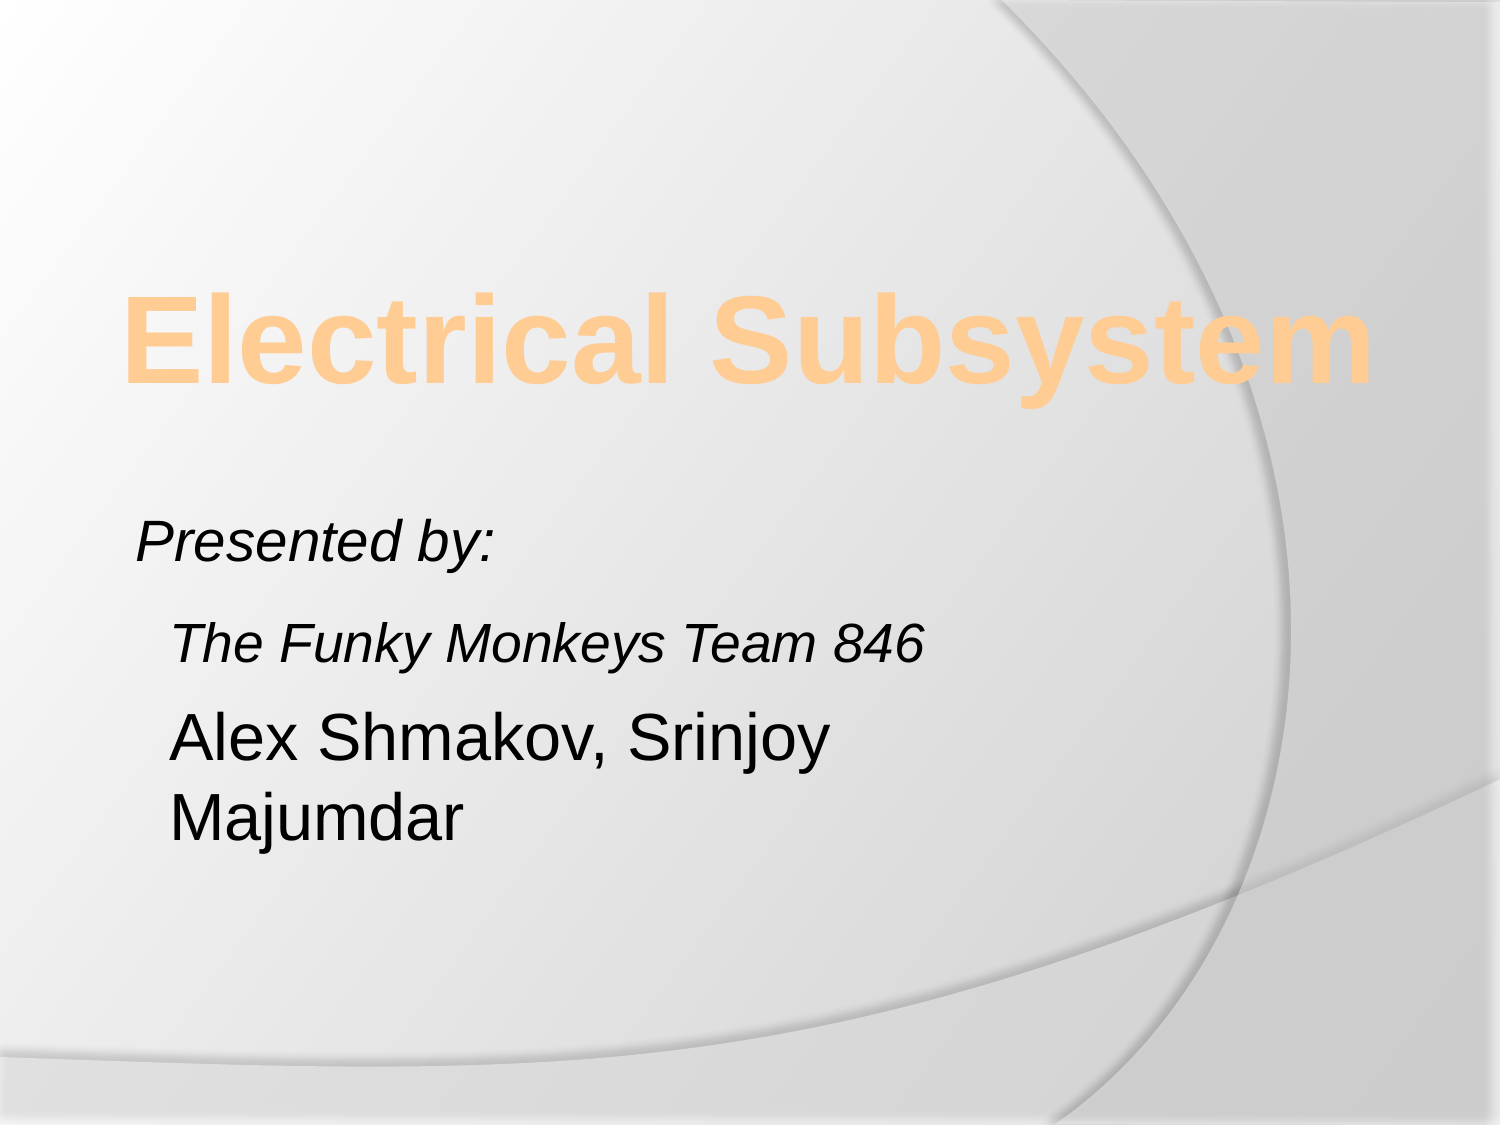

# Electrical Subsystem

Presented by:
The Funky Monkeys Team 846

Alex Shmakov, Srinjoy Majumdar